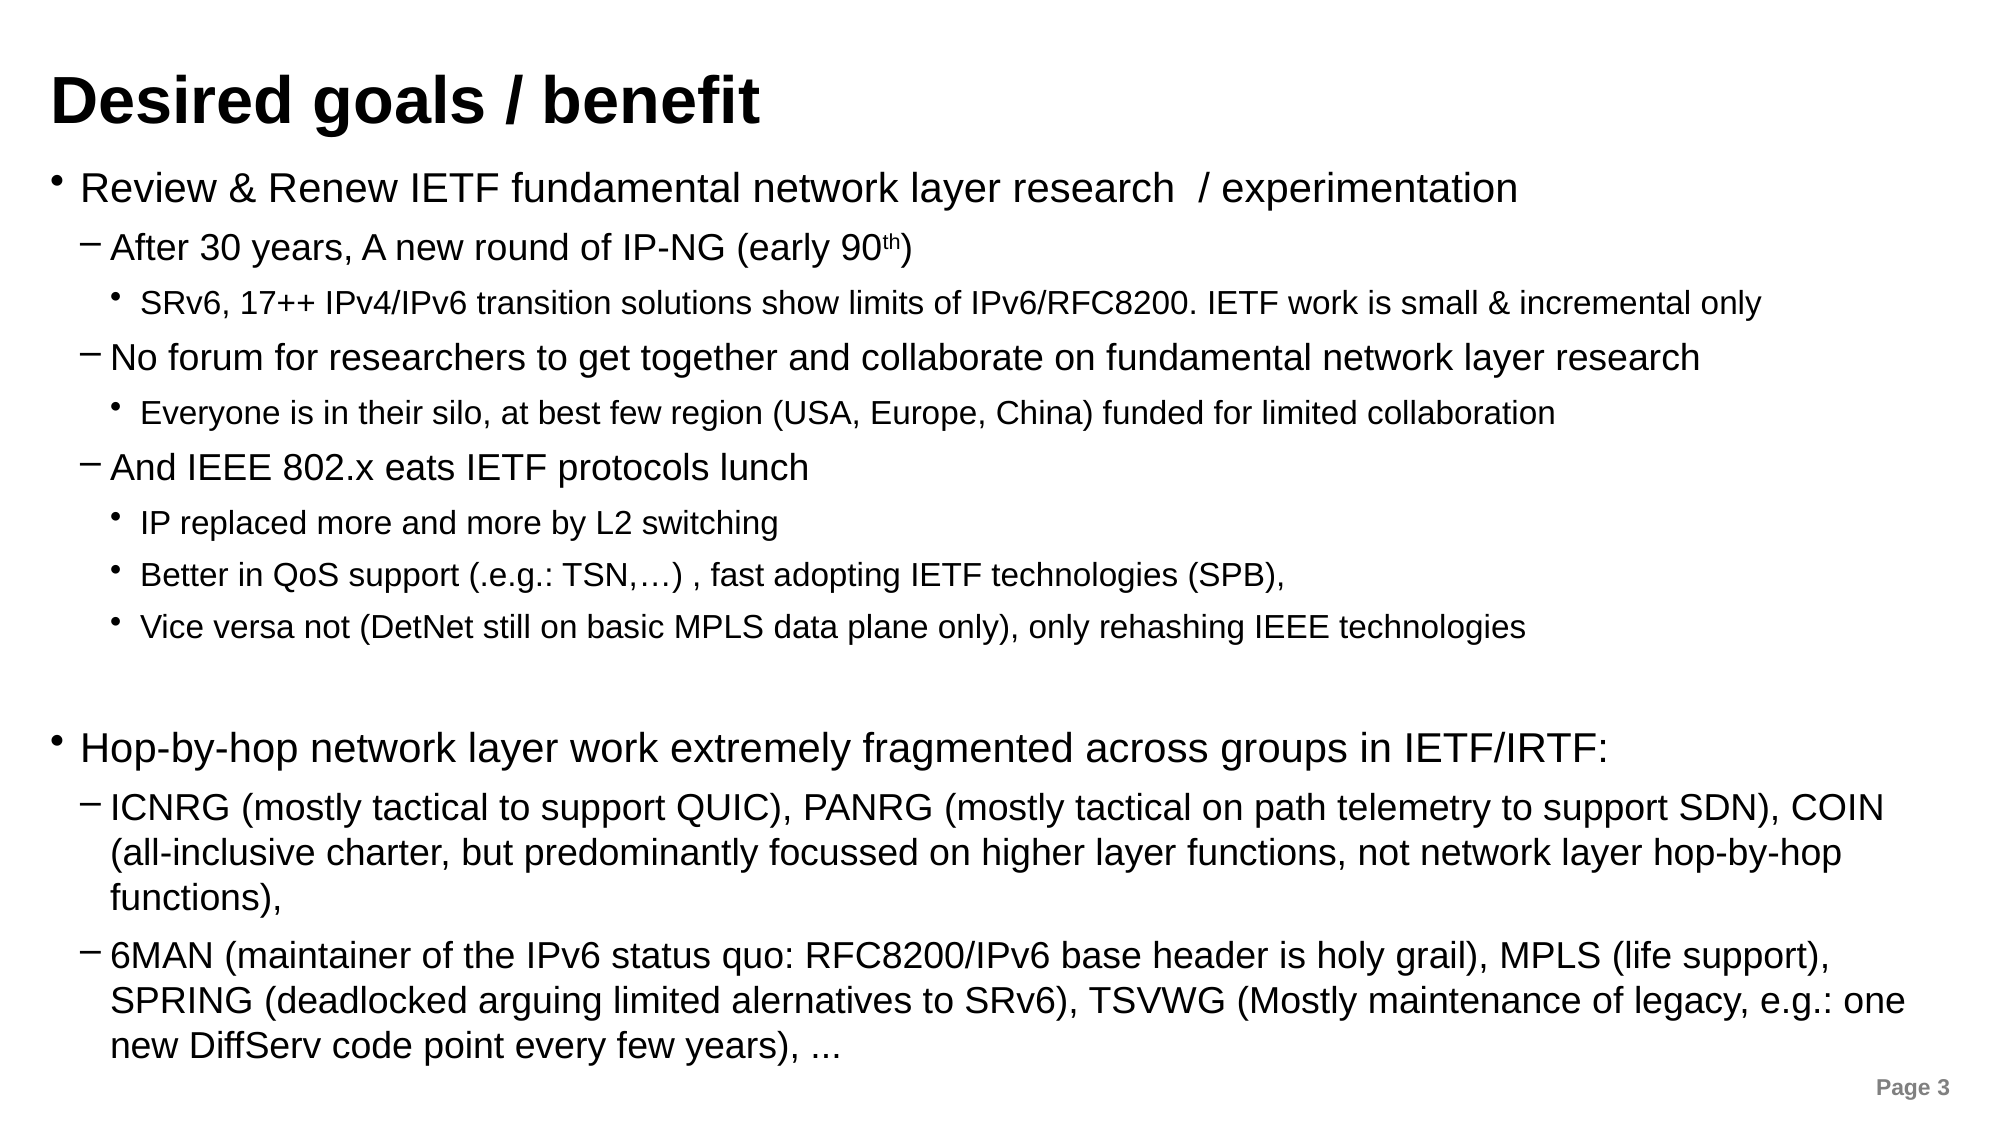

# Desired goals / benefit
Review & Renew IETF fundamental network layer research  / experimentation
After 30 years, A new round of IP-NG (early 90th)
SRv6, 17++ IPv4/IPv6 transition solutions show limits of IPv6/RFC8200. IETF work is small & incremental only
No forum for researchers to get together and collaborate on fundamental network layer research
Everyone is in their silo, at best few region (USA, Europe, China) funded for limited collaboration
And IEEE 802.x eats IETF protocols lunch
IP replaced more and more by L2 switching
Better in QoS support (.e.g.: TSN,…) , fast adopting IETF technologies (SPB),
Vice versa not (DetNet still on basic MPLS data plane only), only rehashing IEEE technologies

Hop-by-hop network layer work extremely fragmented across groups in IETF/IRTF:
ICNRG (mostly tactical to support QUIC), PANRG (mostly tactical on path telemetry to support SDN), COIN (all-inclusive charter, but predominantly focussed on higher layer functions, not network layer hop-by-hop functions),
6MAN (maintainer of the IPv6 status quo: RFC8200/IPv6 base header is holy grail), MPLS (life support), SPRING (deadlocked arguing limited alernatives to SRv6), TSVWG (Mostly maintenance of legacy, e.g.: one new DiffServ code point every few years), ...